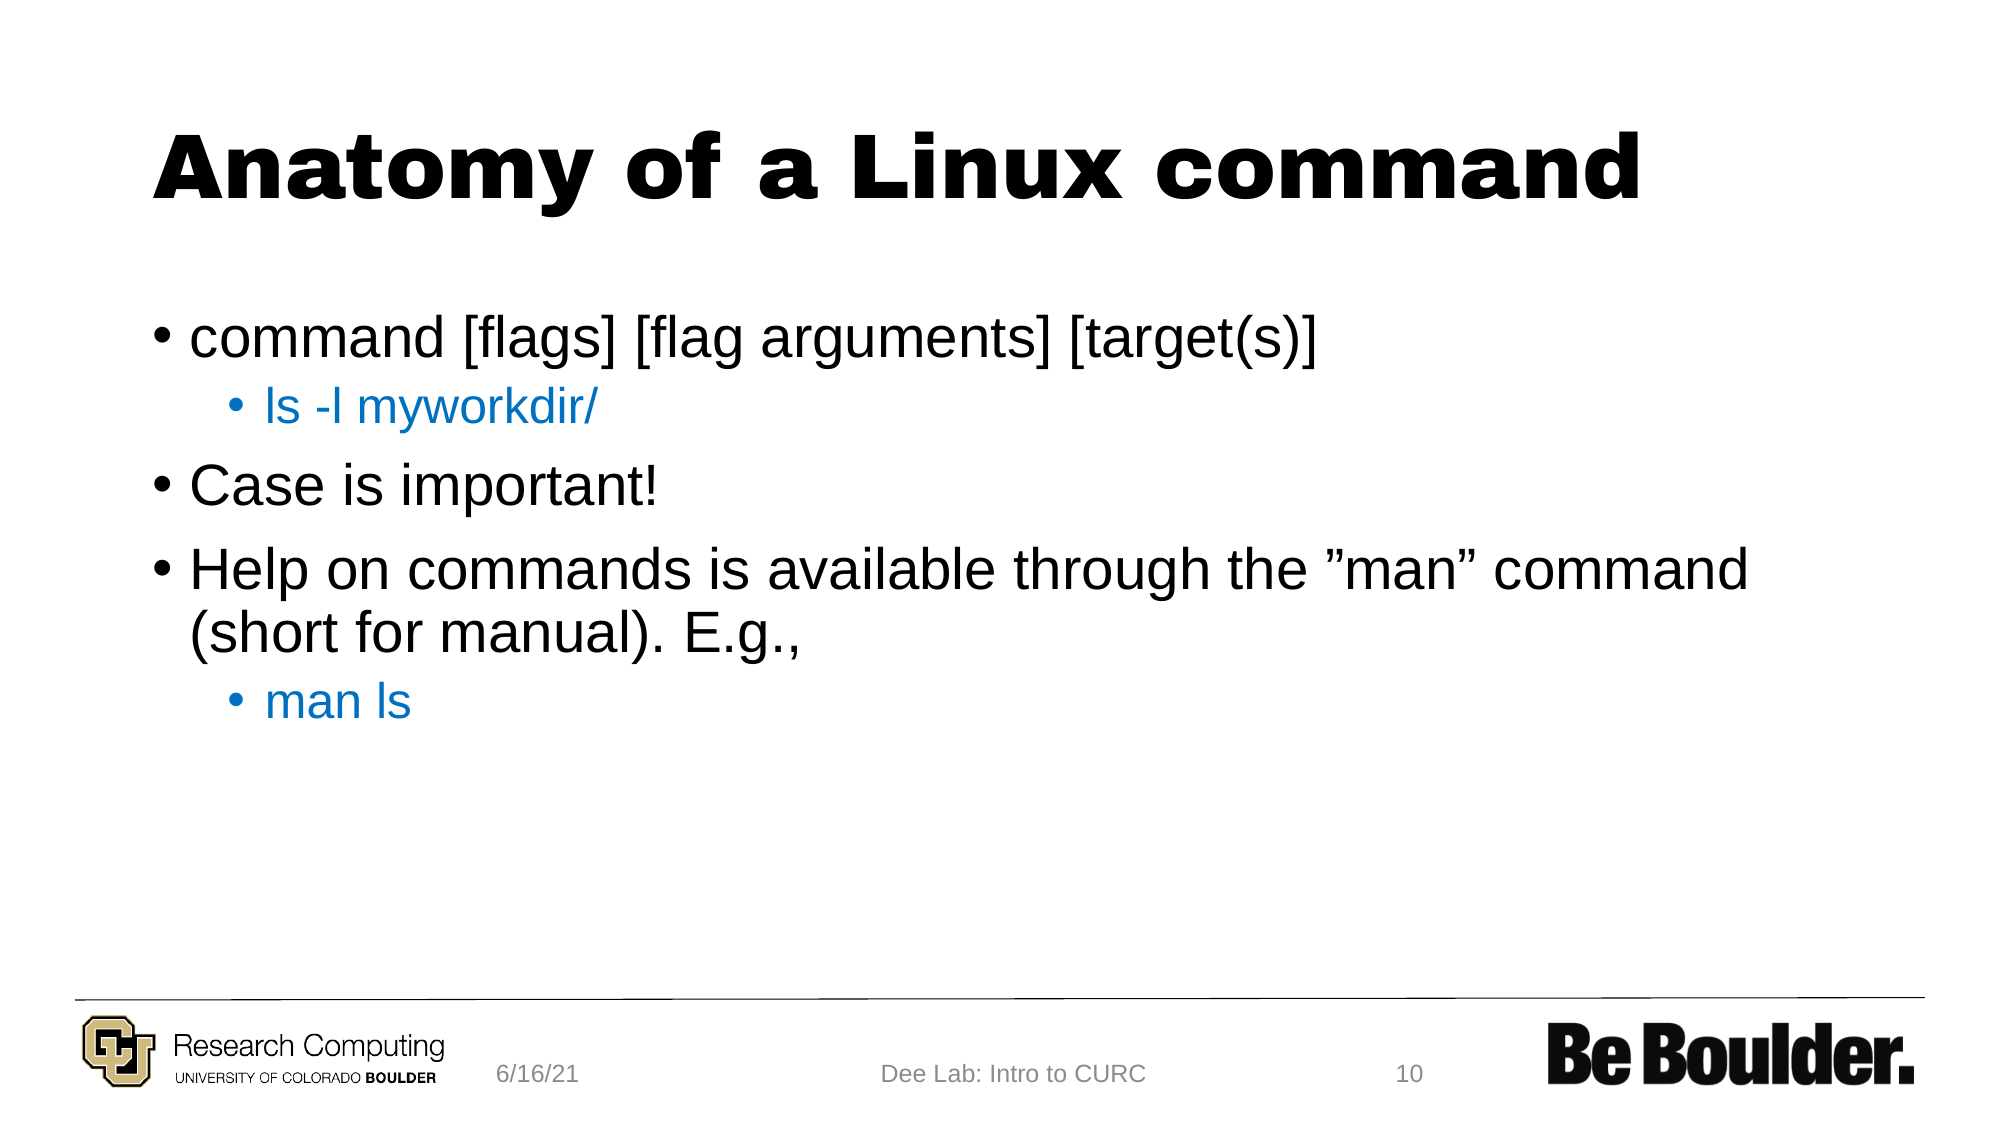

# Anatomy of a Linux command
command [flags] [flag arguments] [target(s)]
ls -l myworkdir/
Case is important!
Help on commands is available through the ”man” command (short for manual). E.g.,
man ls
6/16/21
Dee Lab: Intro to CURC
10